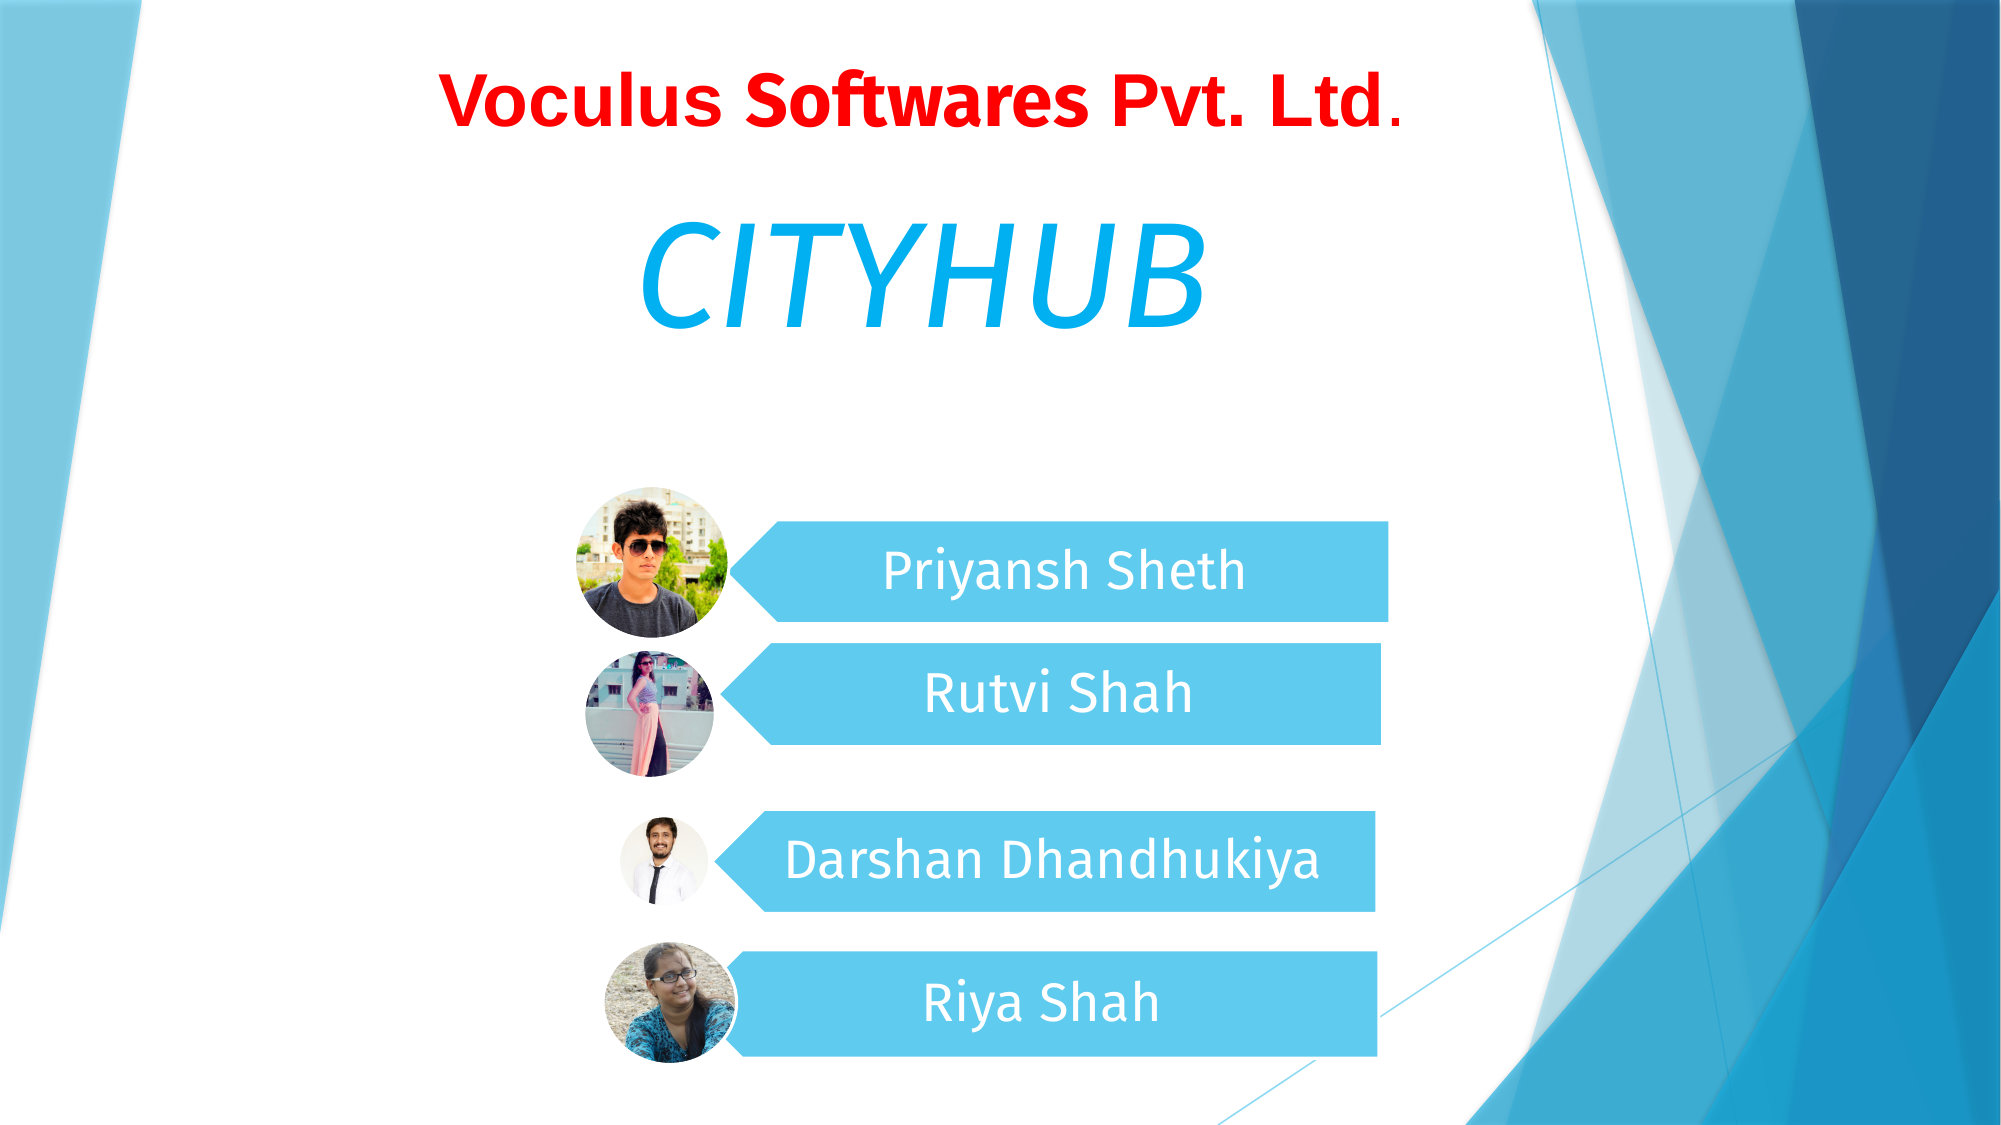

Voculus Softwares Pvt. Ltd.
# CITYHUB
Rutvi Shah
Priyansh Sheth
Darshan Dhandhukiya
Riya Shah